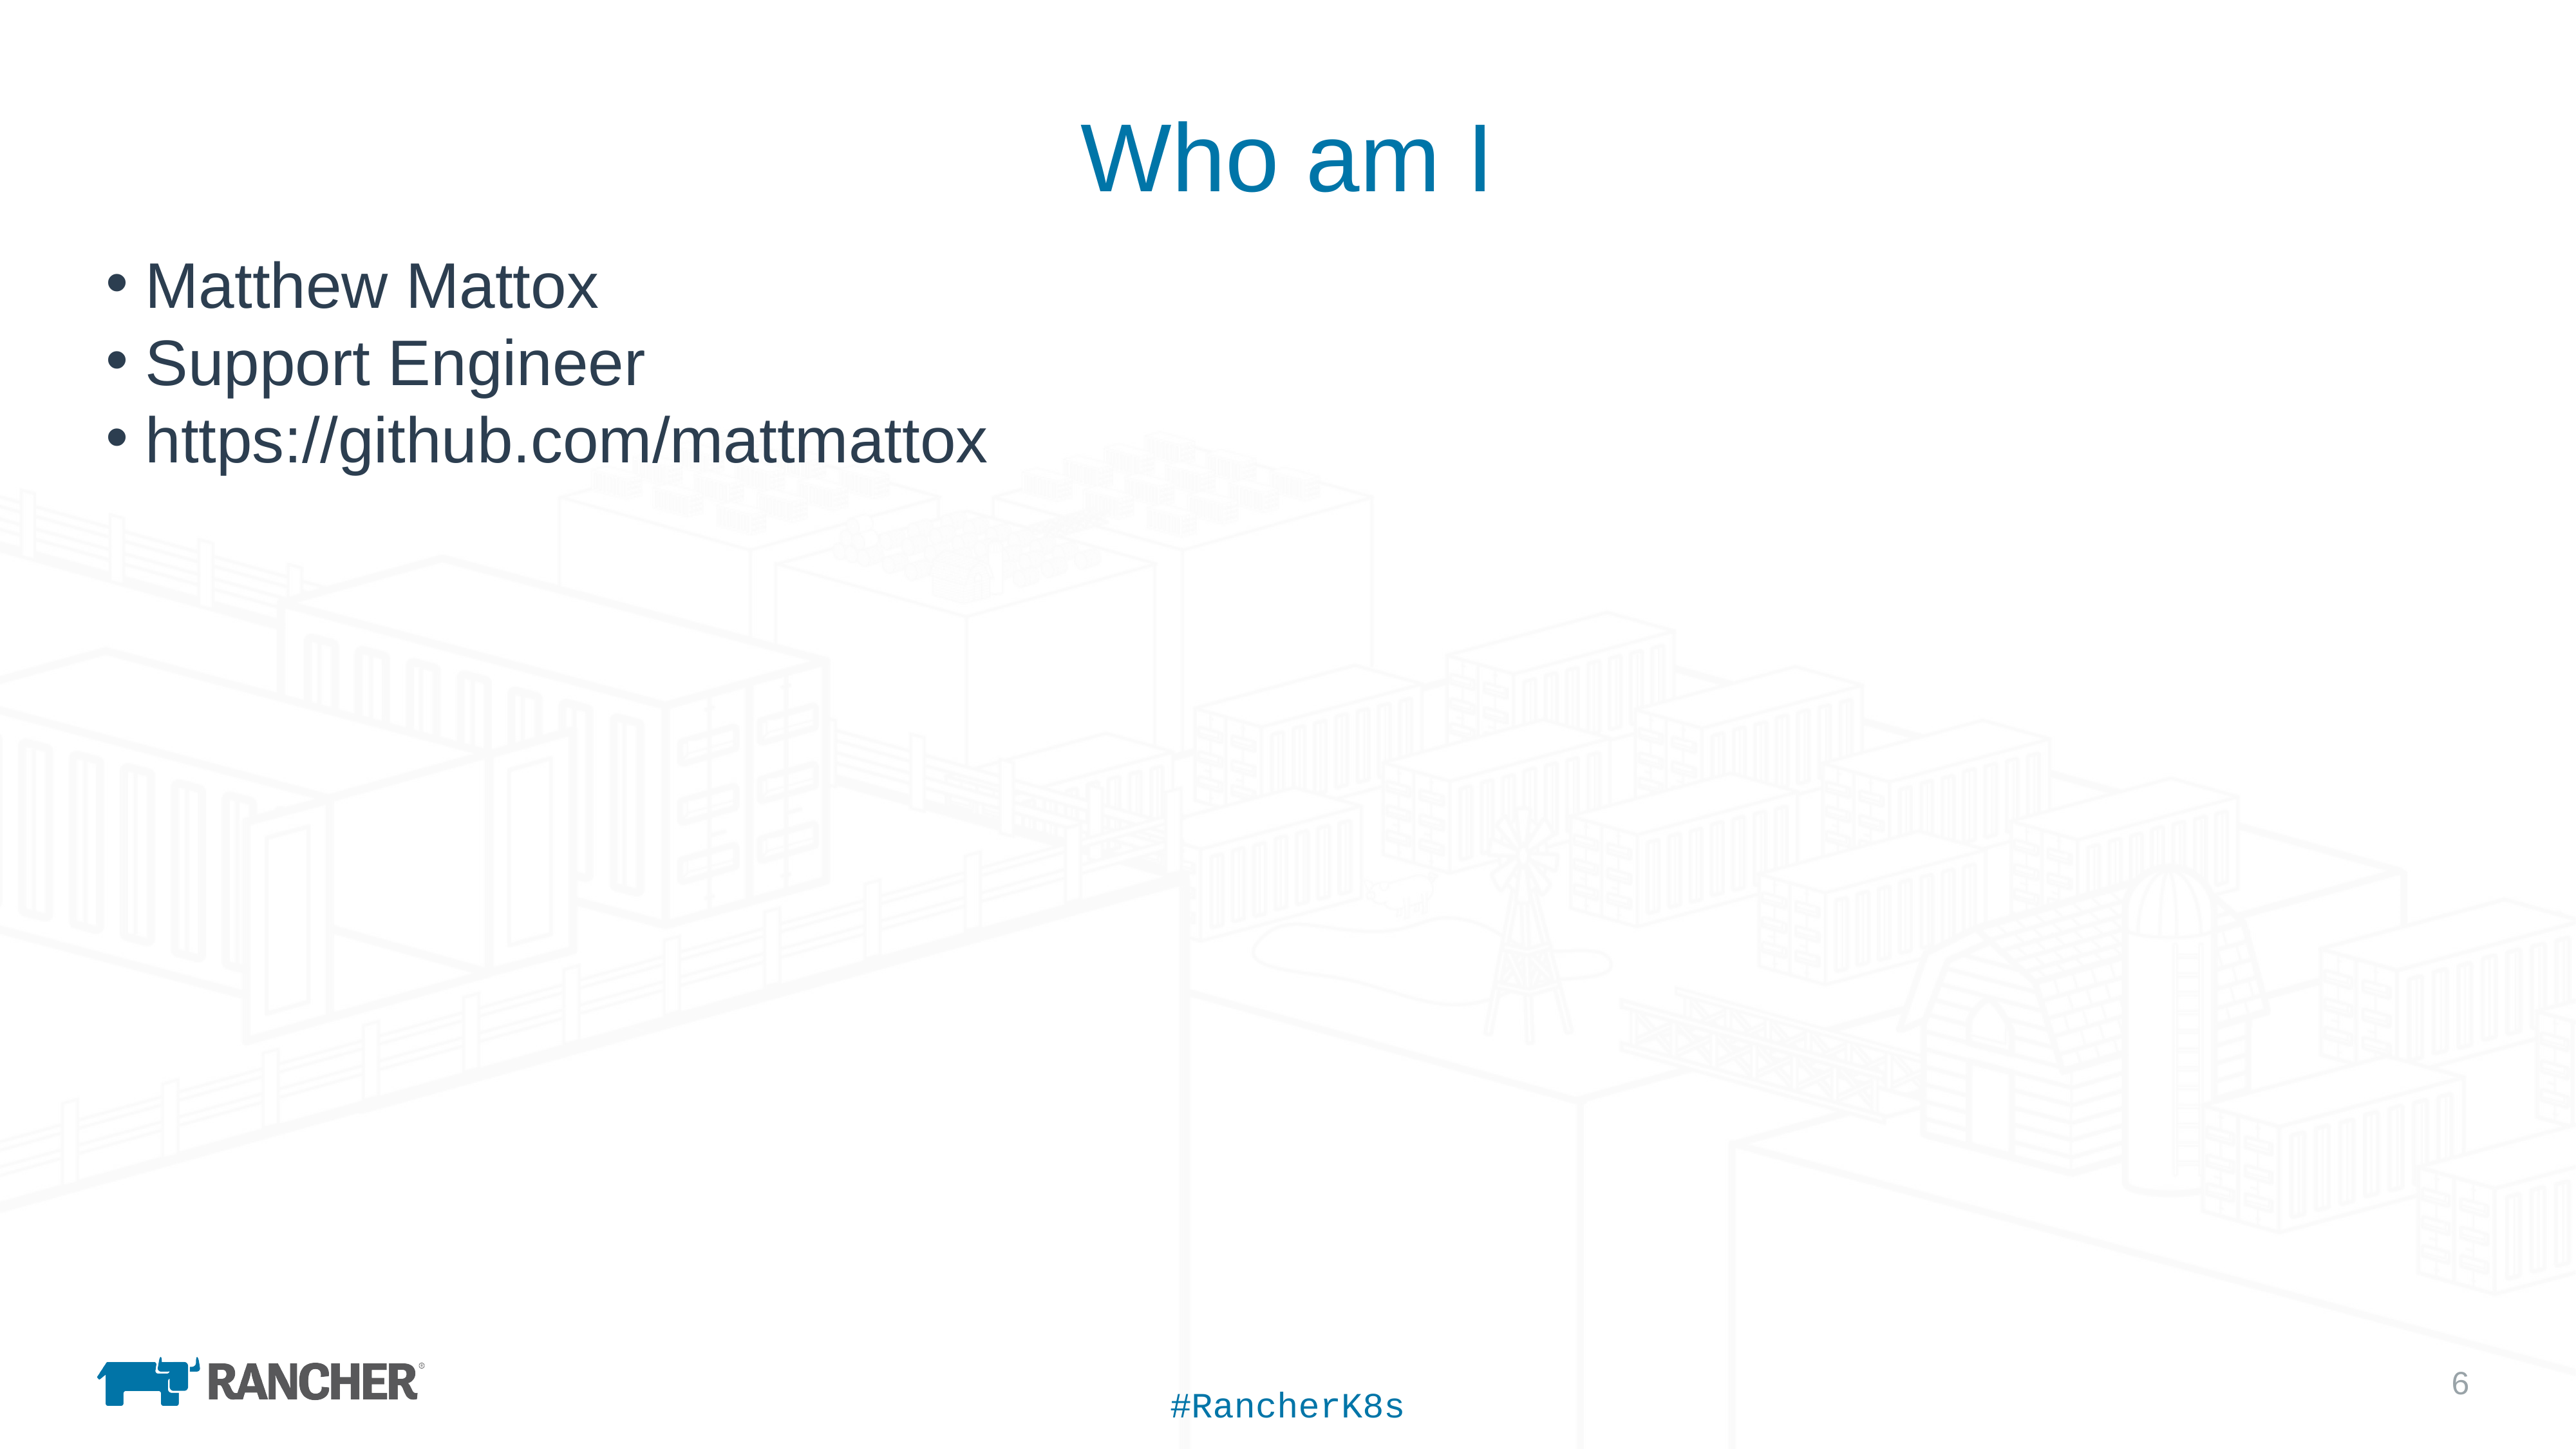

# Who am I
Matthew Mattox
Support Engineer
https://github.com/mattmattox
#RancherK8s